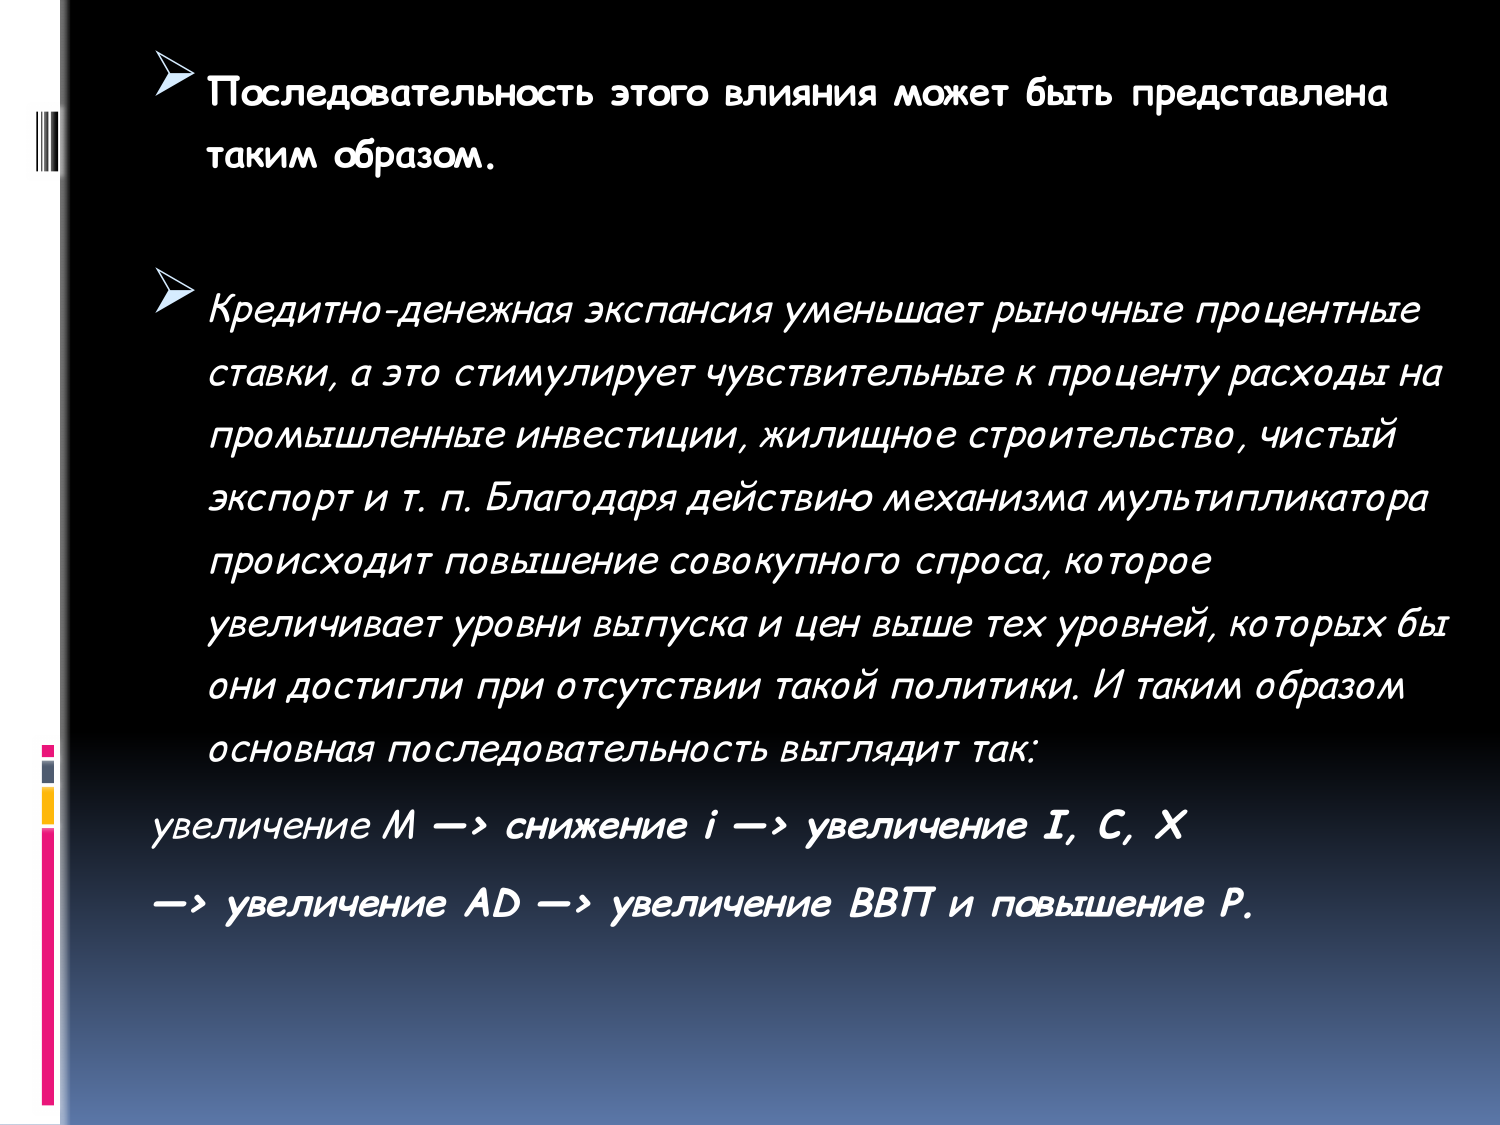

Последовательность этого влияния может быть представлена таким образом.

Кредитно-денежная экспансия уменьшает рыночные процентные ставки, а это стимулирует чувствительные к проценту расходы на промышленные инвестиции, жилищное строительство, чистый экспорт и т. п. Благодаря действию механизма мультипликатора происходит повышение совокупного спроса, которое увеличивает уровни выпуска и цен выше тех уровней, которых бы они достигли при отсутствии такой политики. И таким образом основная последовательность выглядит так:
увеличение М —> снижение i —> увеличение I, С, Х
—> увеличение AD —> увеличение ВВП и повышение Р.